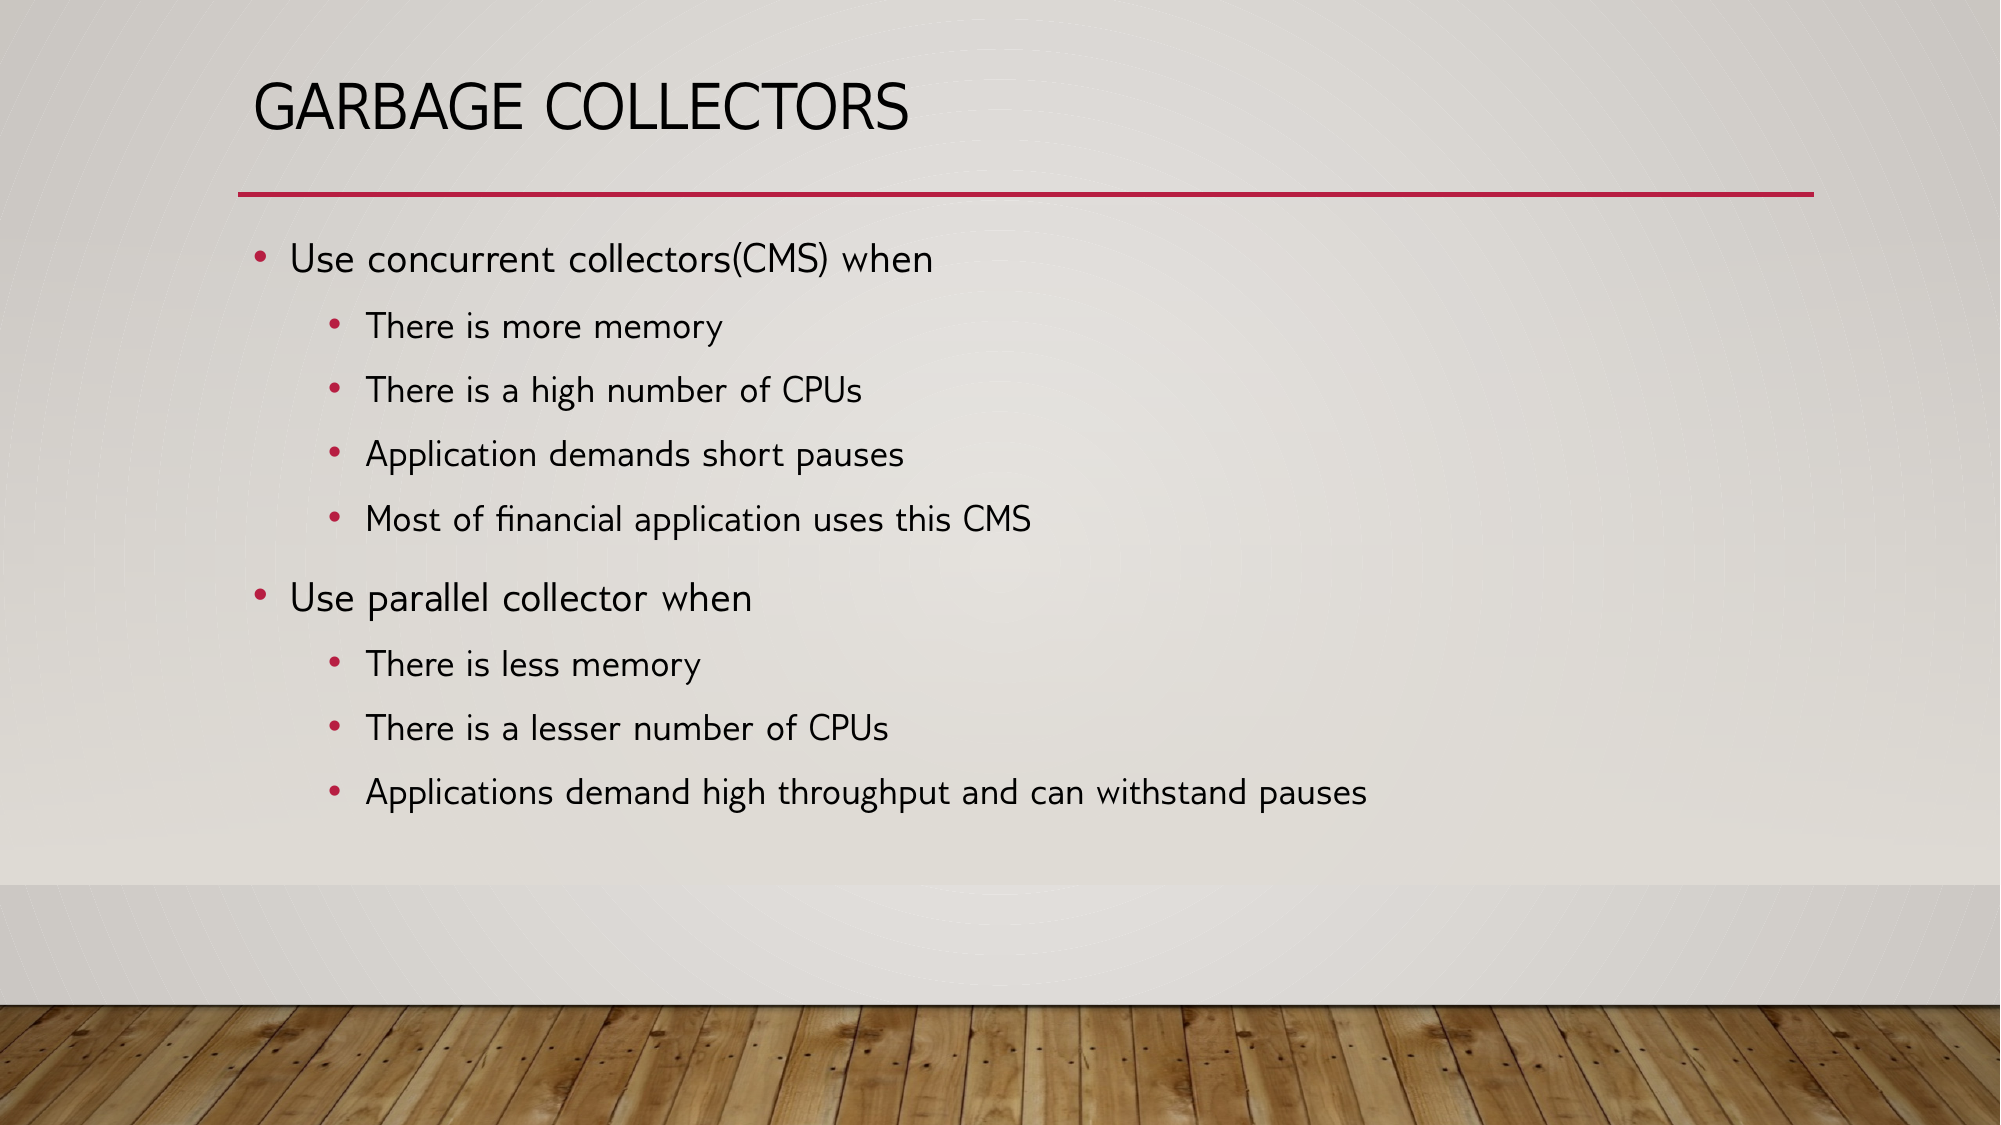

# Garbage collectors
Use concurrent collectors(CMS) when
There is more memory
There is a high number of CPUs
Application demands short pauses
Most of financial application uses this CMS
Use parallel collector when
There is less memory
There is a lesser number of CPUs
Applications demand high throughput and can withstand pauses